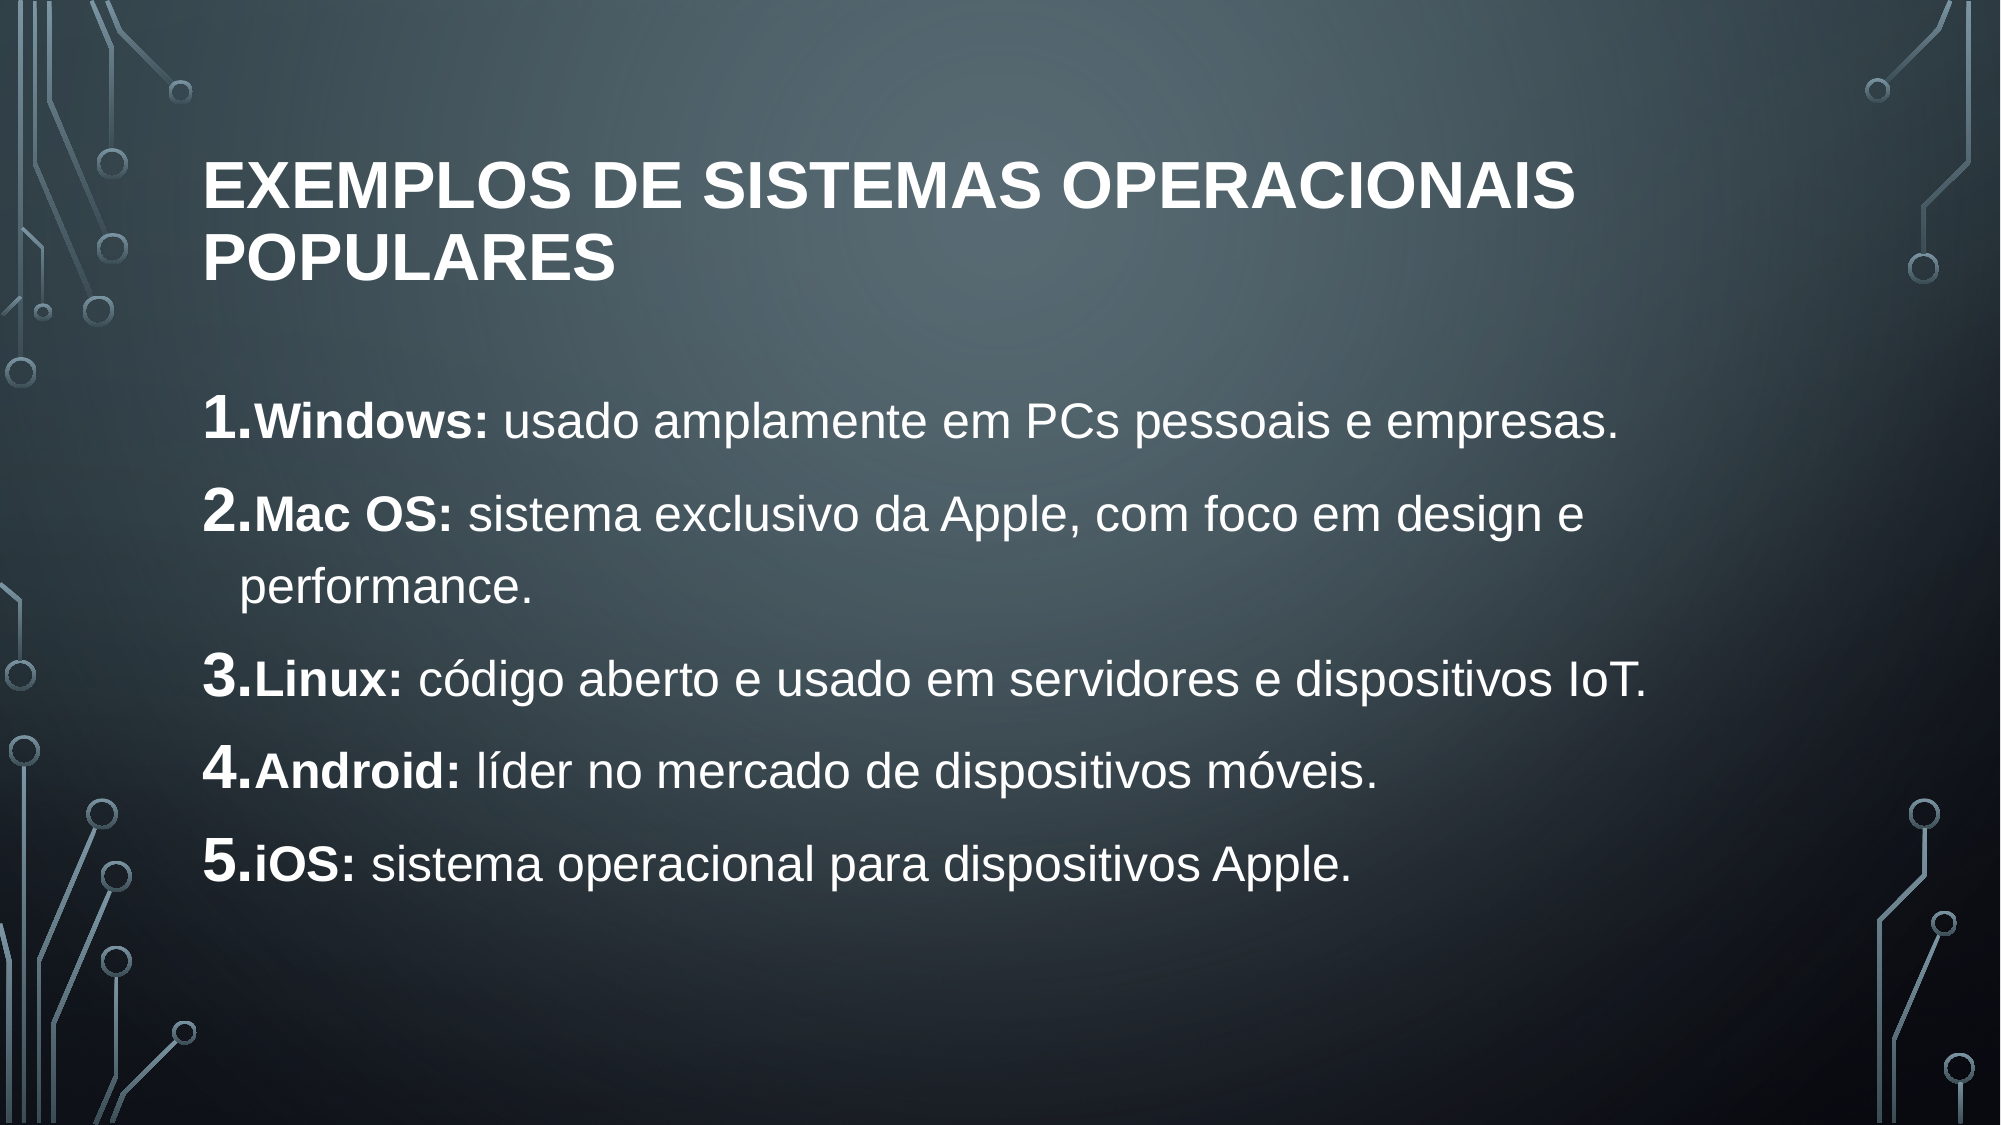

# Exemplos de Sistemas Operacionais Populares
Windows: usado amplamente em PCs pessoais e empresas.
Mac OS: sistema exclusivo da Apple, com foco em design e performance.
Linux: código aberto e usado em servidores e dispositivos IoT.
Android: líder no mercado de dispositivos móveis.
iOS: sistema operacional para dispositivos Apple.